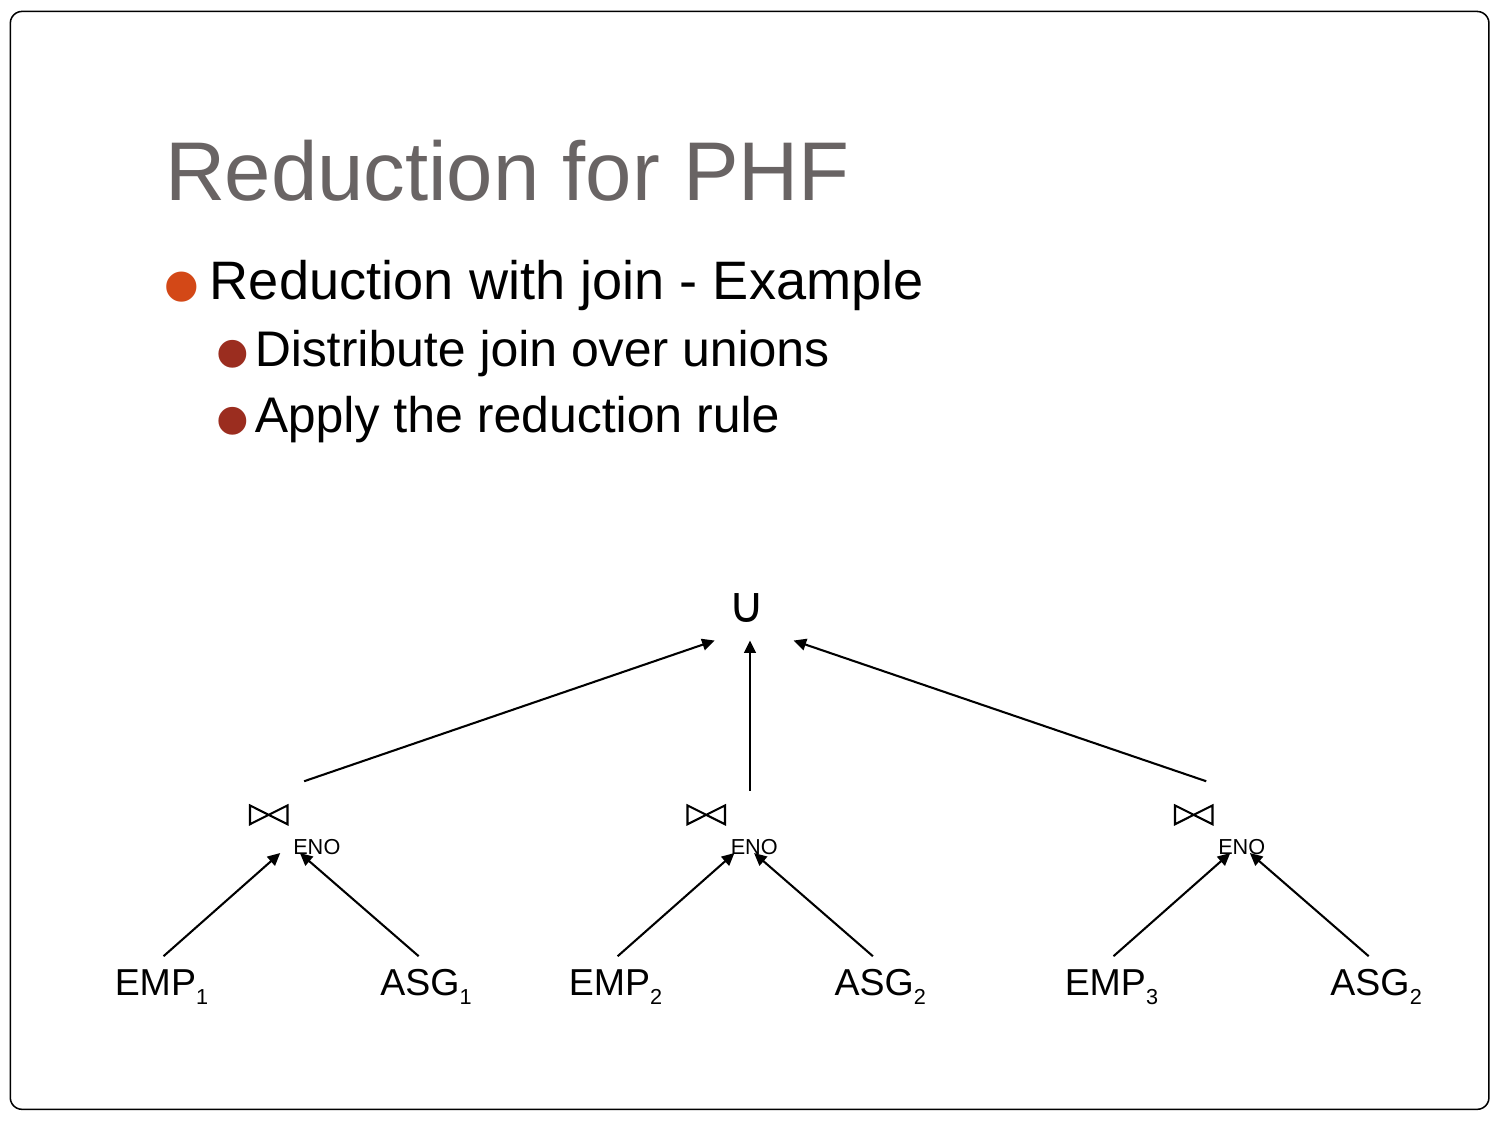

# Reduction for PHF
Reduction with join - Example
Distribute join over unions
Apply the reduction rule
∪

ENO

ENO

ENO
EMP1
ASG1
EMP2
ASG2
EMP3
ASG2